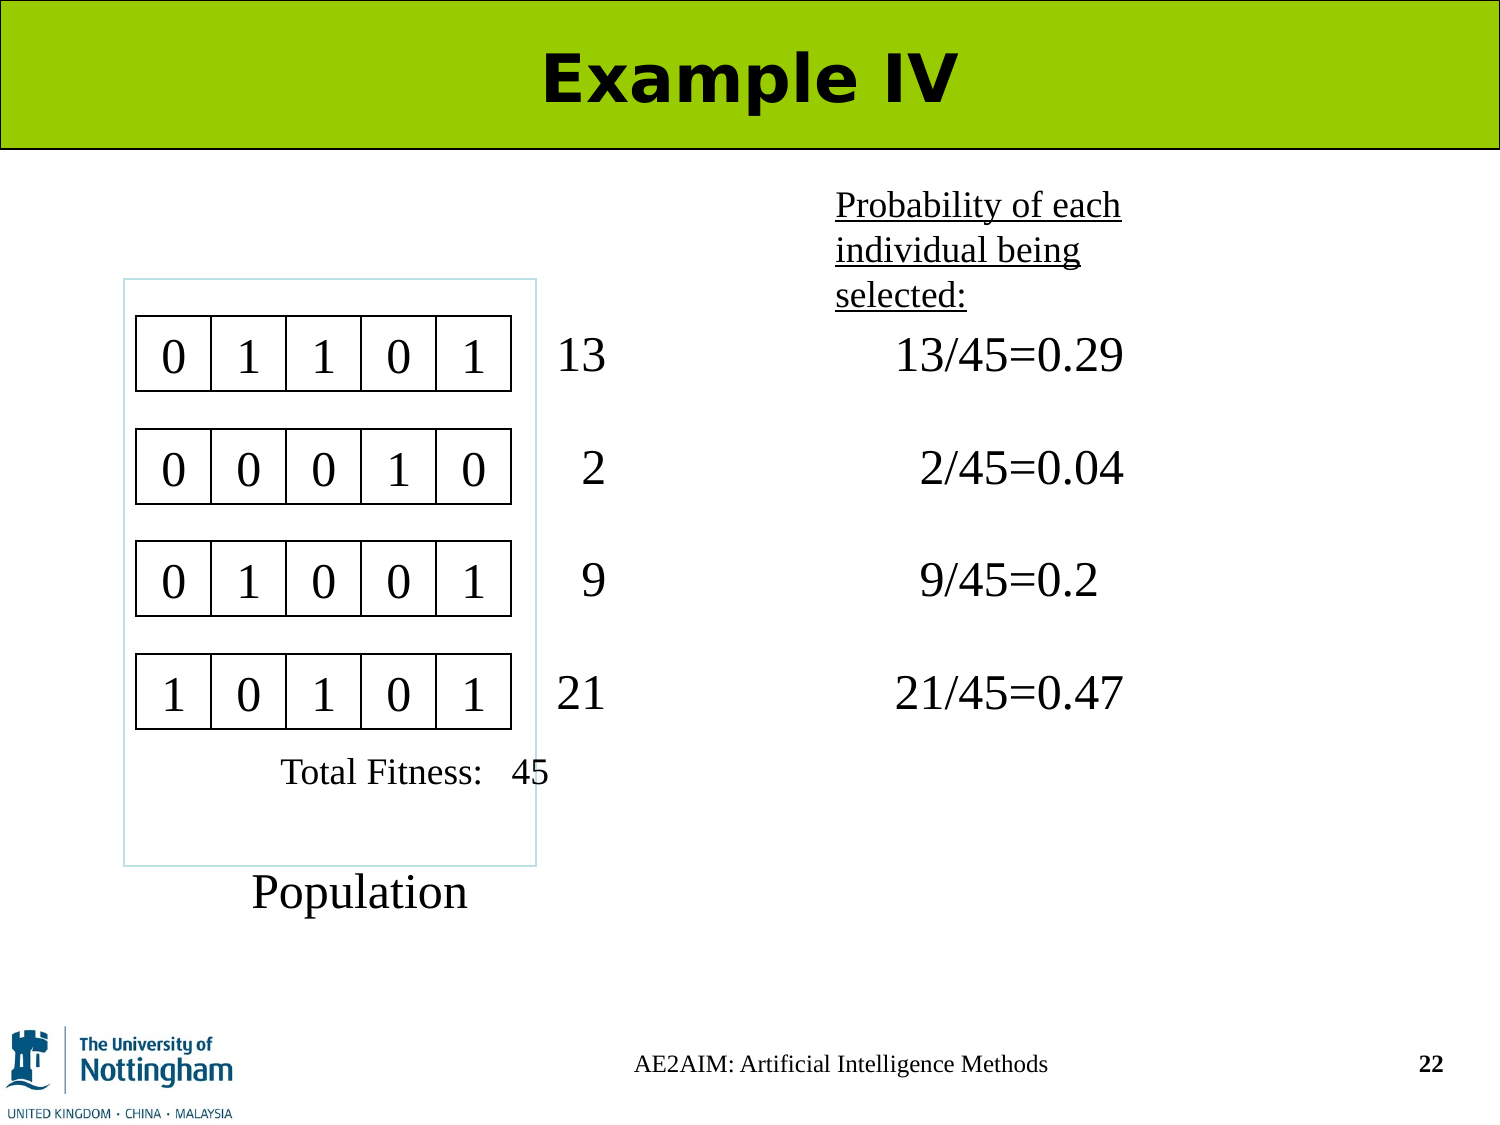

# Example IV
Probability of each individual being selected:

Population
13
  2
  9
21
13/45=0.29
  2/45=0.04
  9/45=0.2
21/45=0.47
0
1
1
0
1
0
0
0
1
0
0
1
0
0
1
1
0
1
0
1
Total Fitness:   45
AE2AIM: Artificial Intelligence Methods
22